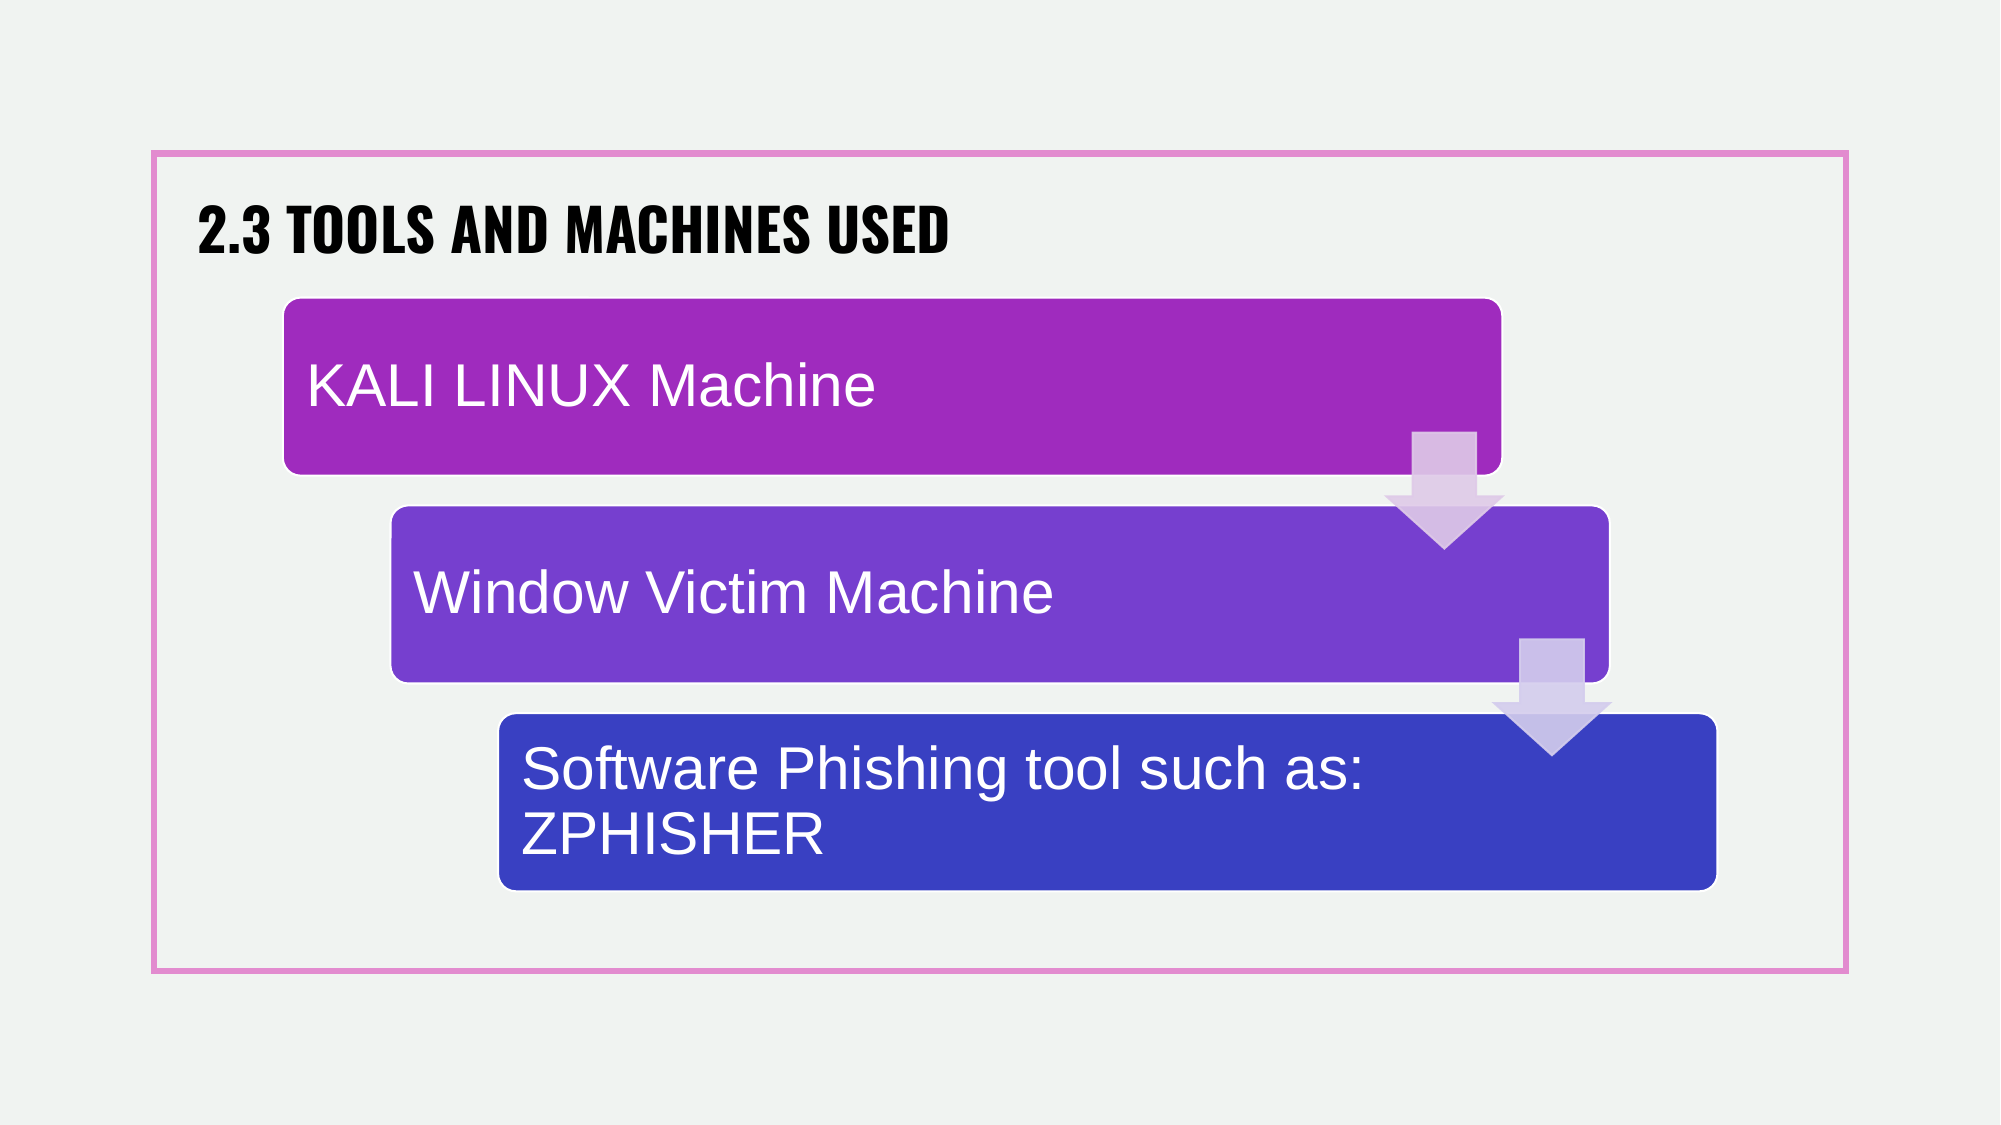

2.3 TOOLS AND MACHINES USED

KALI LINUX Machine

Window Victim Machine

Software Phishing tool such as: ZPHISHER